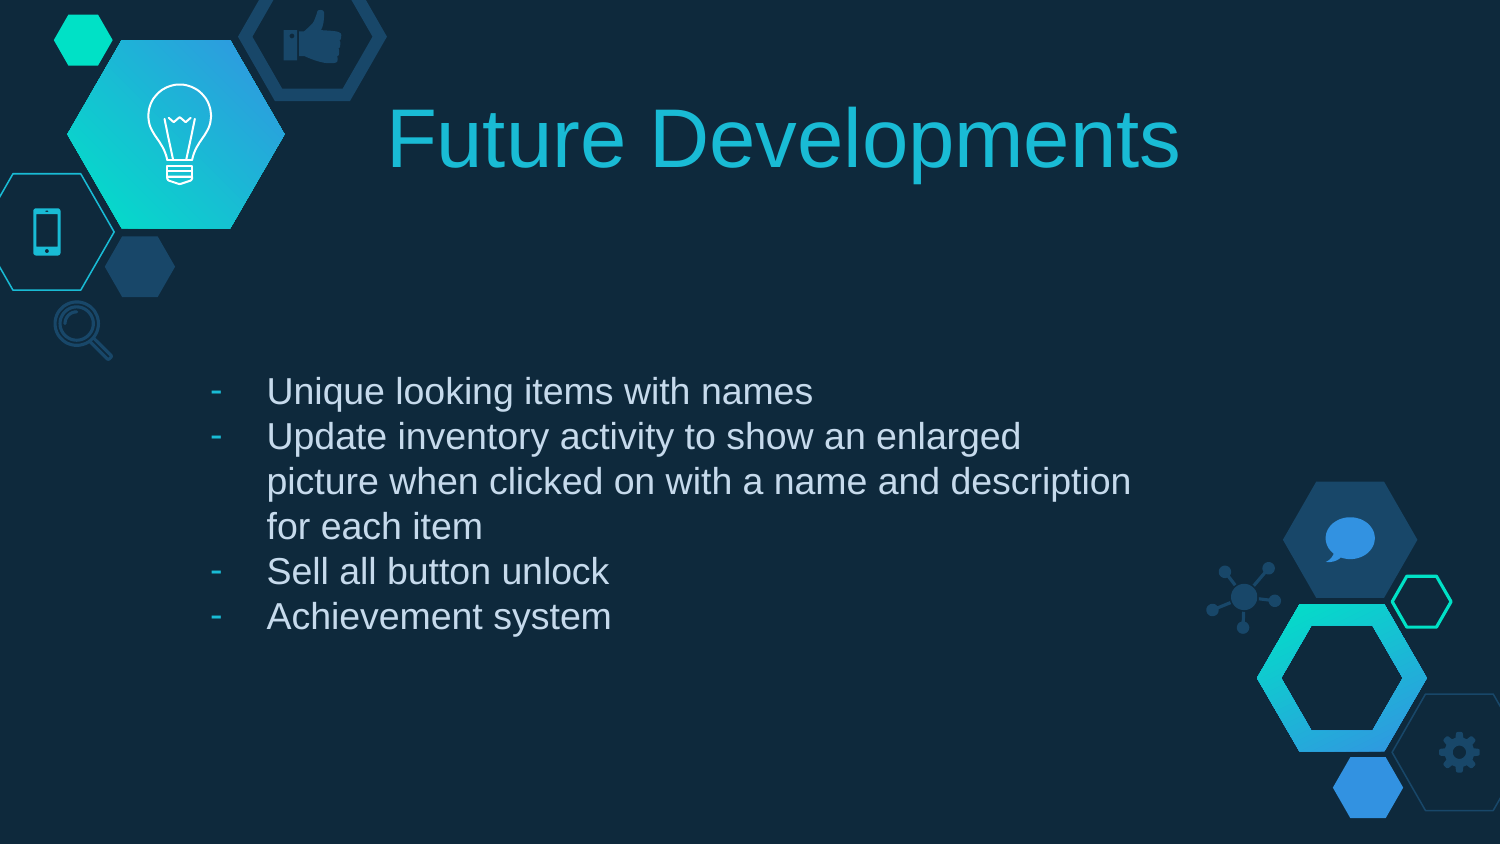

# Future Developments
Unique looking items with names
Update inventory activity to show an enlarged picture when clicked on with a name and description for each item
Sell all button unlock
Achievement system